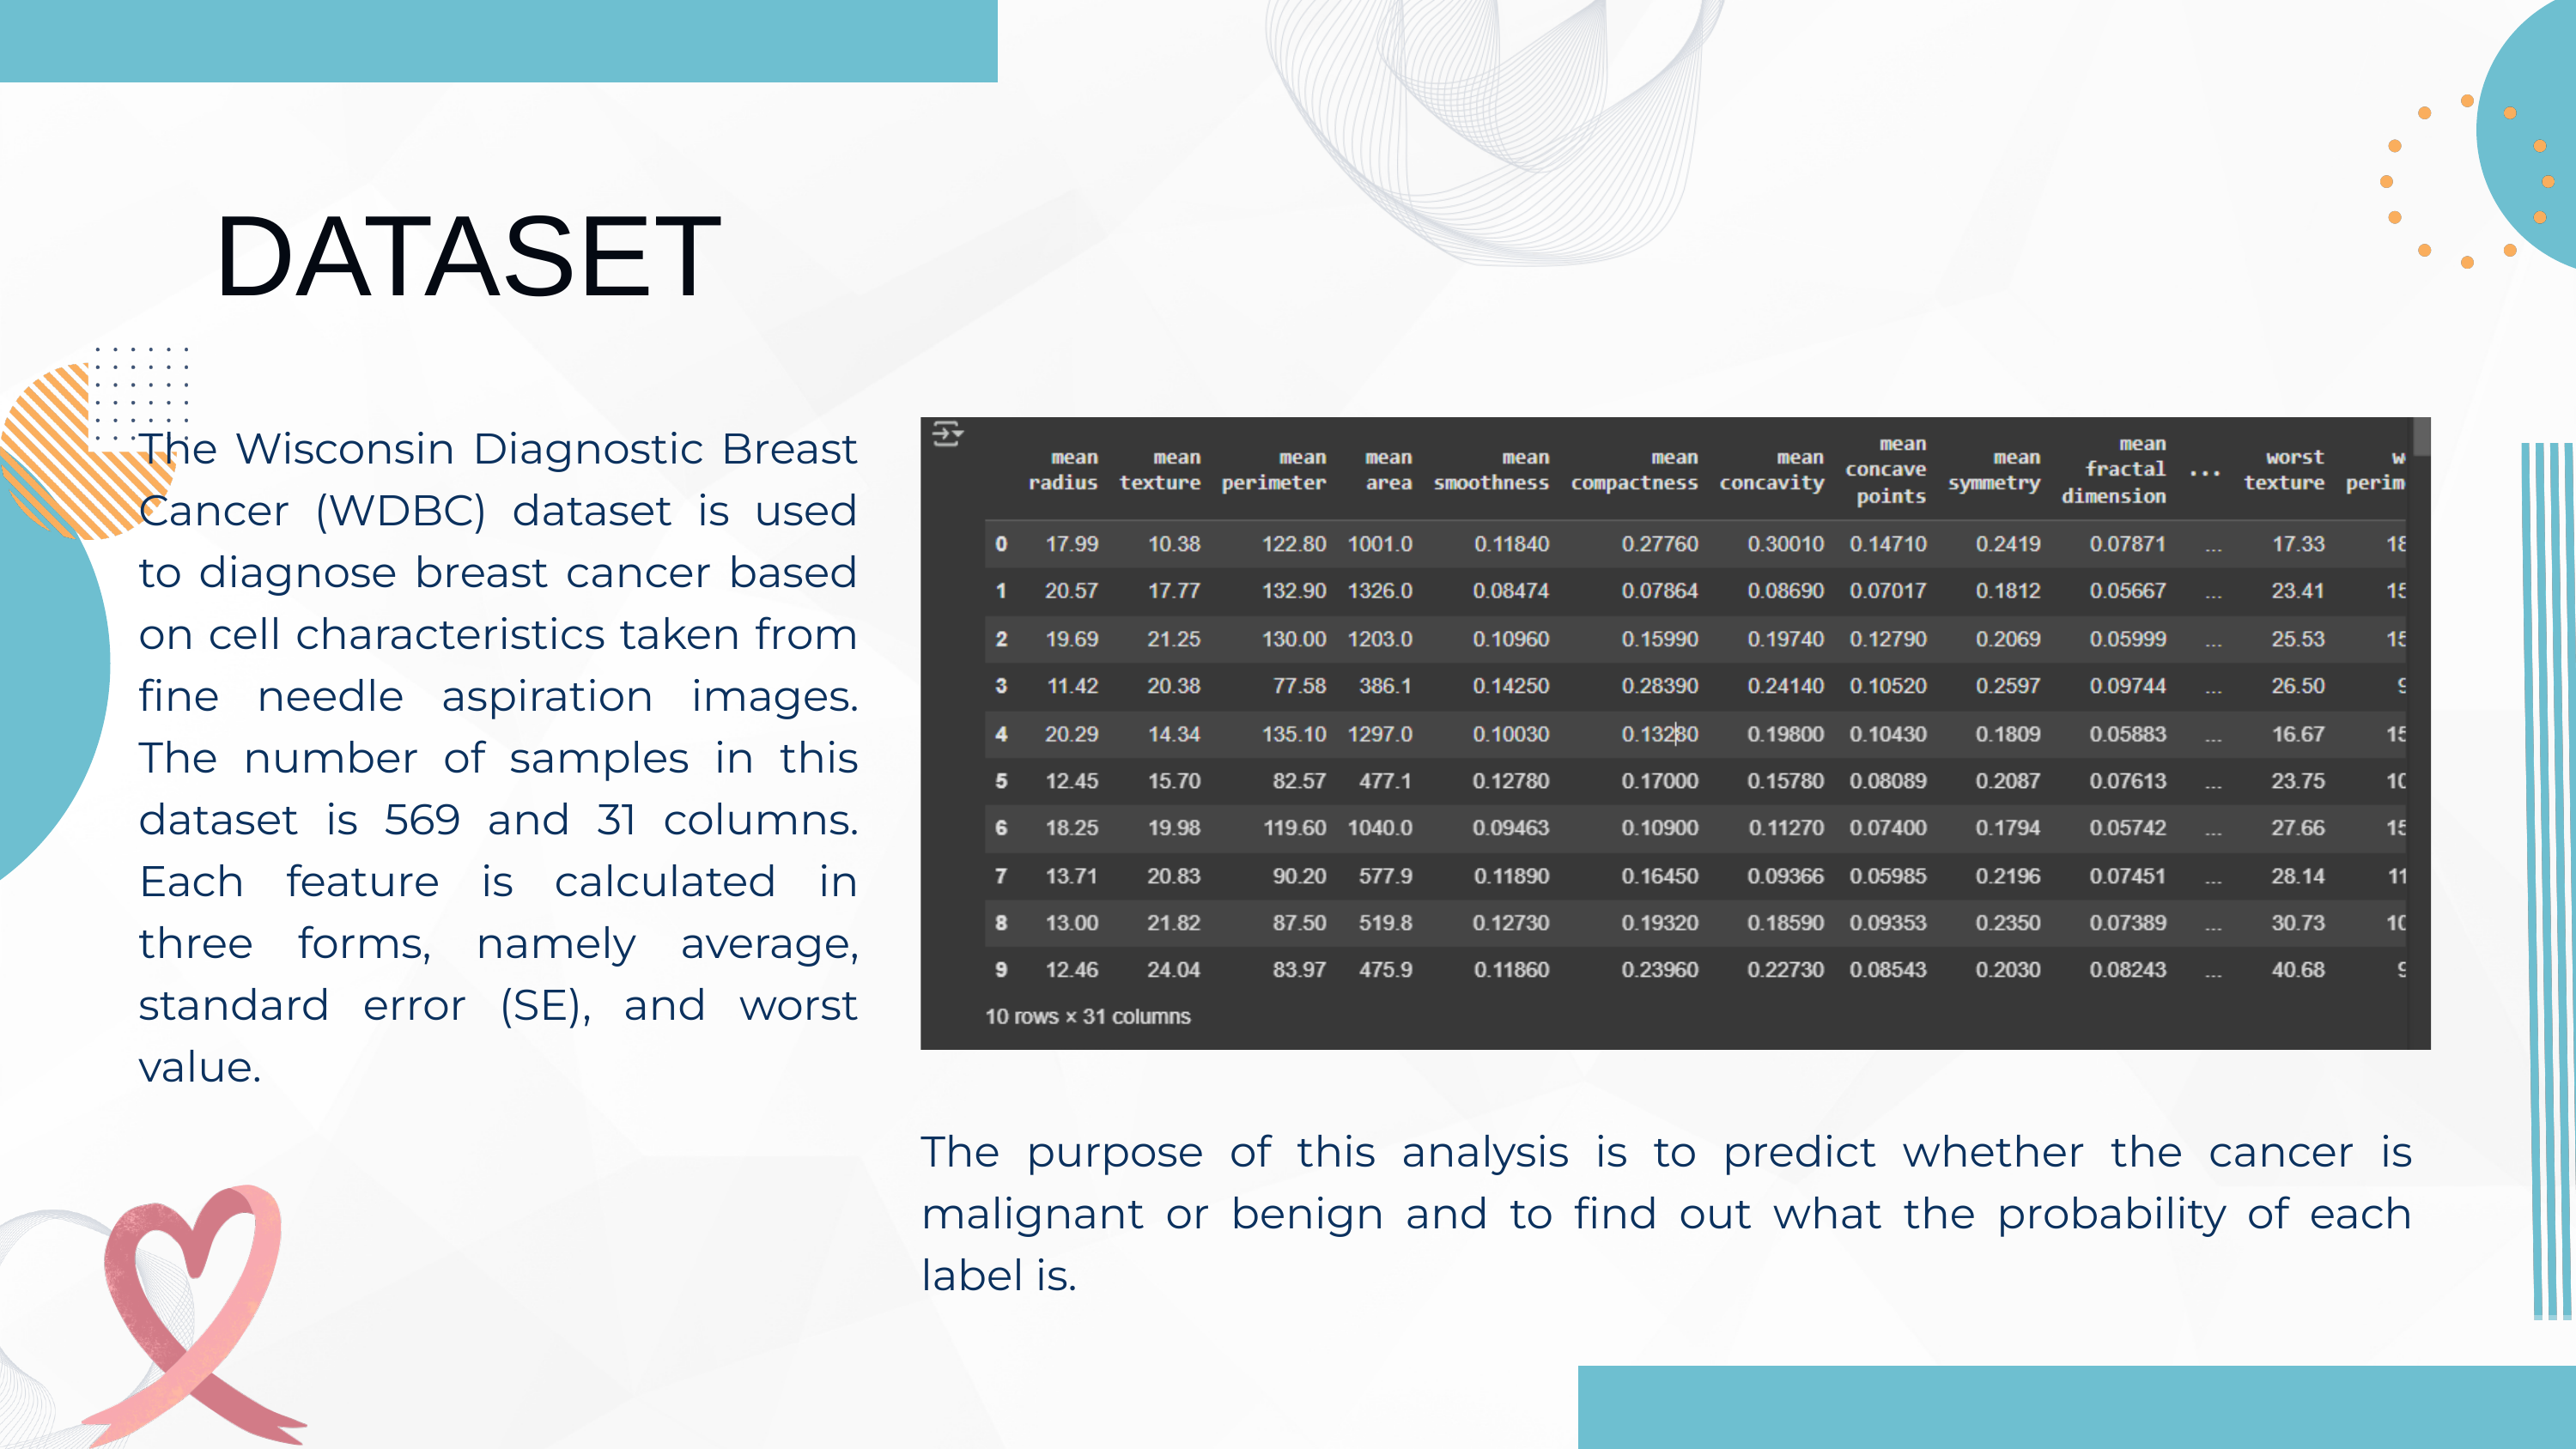

DATASET

The Wisconsin Diagnostic Breast Cancer (WDBC) dataset is used to diagnose breast cancer based on cell characteristics taken from fine needle aspiration images. The number of samples in this dataset is 569 and 31 columns. Each feature is calculated in three forms, namely average, standard error (SE), and worst value.

The purpose of this analysis is to predict whether the cancer is malignant or benign and to find out what the probability of each label is.